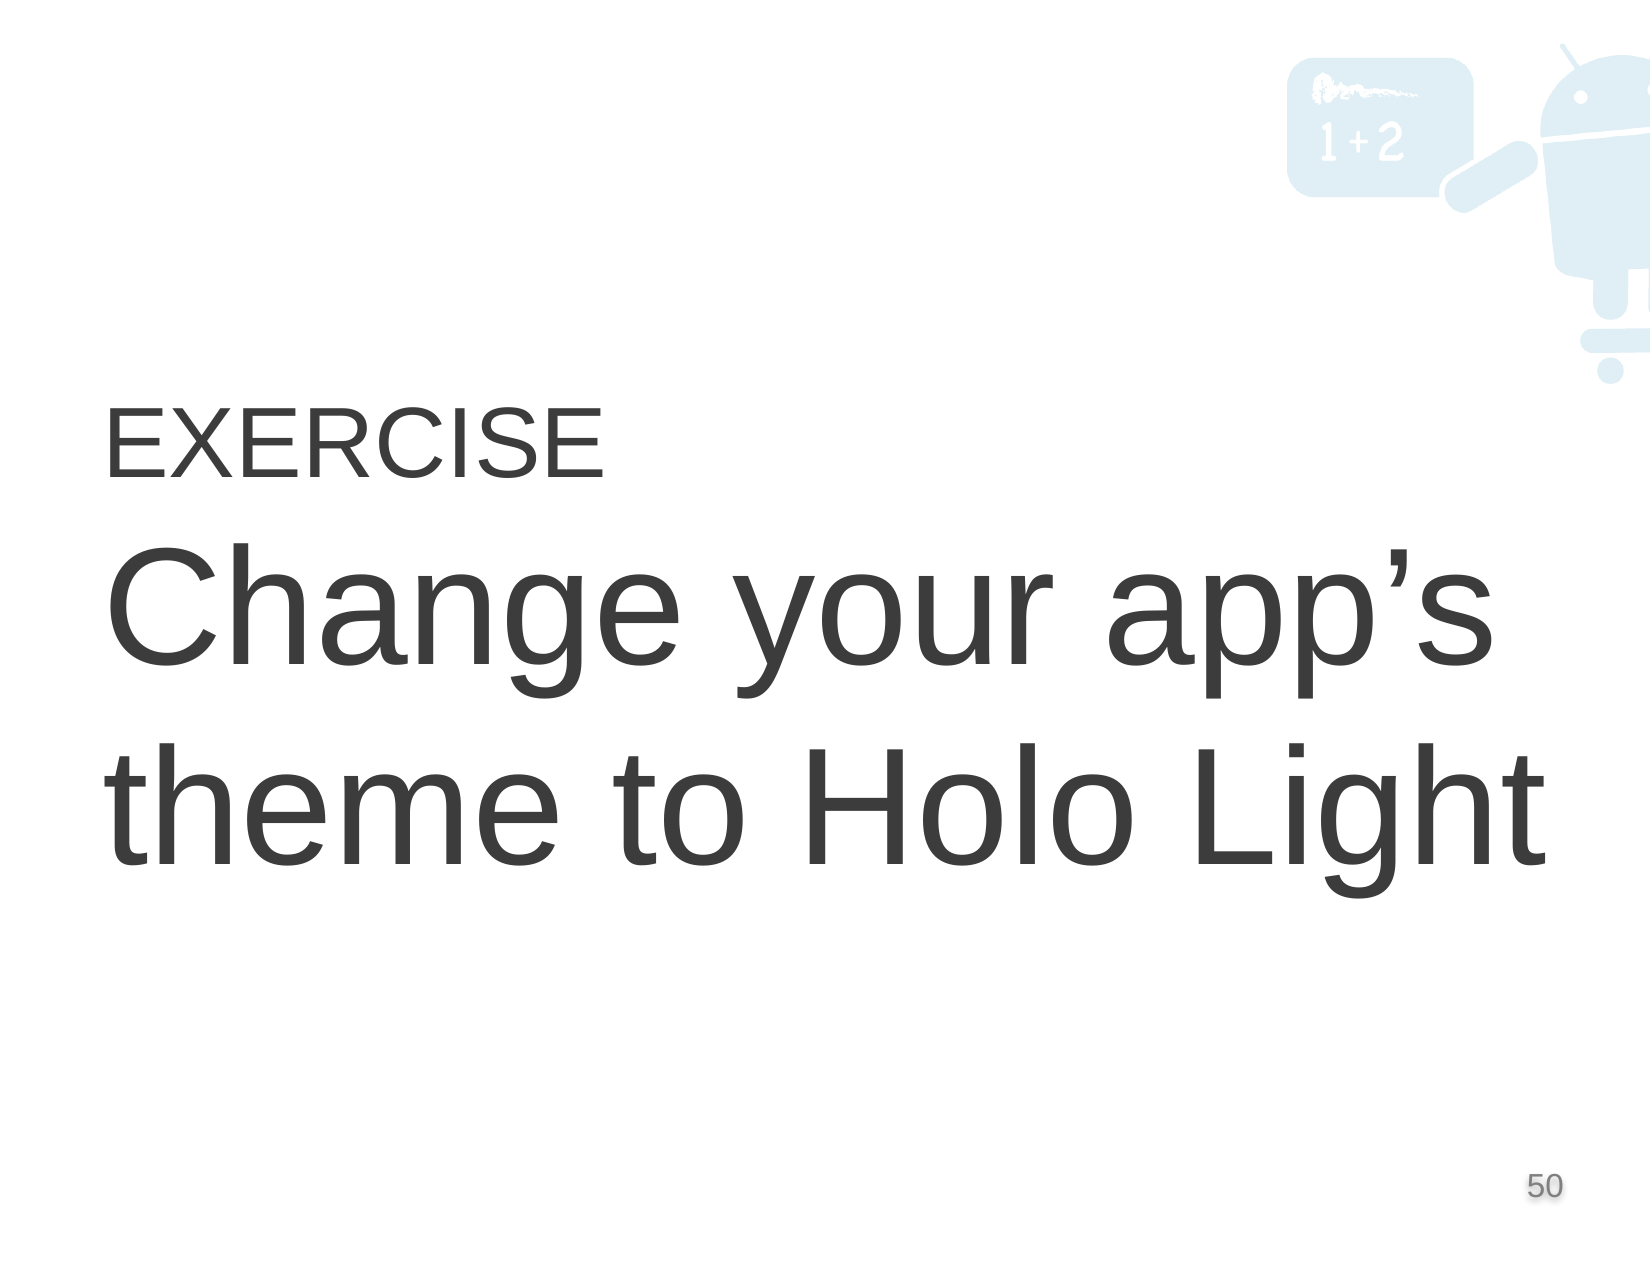

EXERCISE
Change your app’s theme to Holo Light